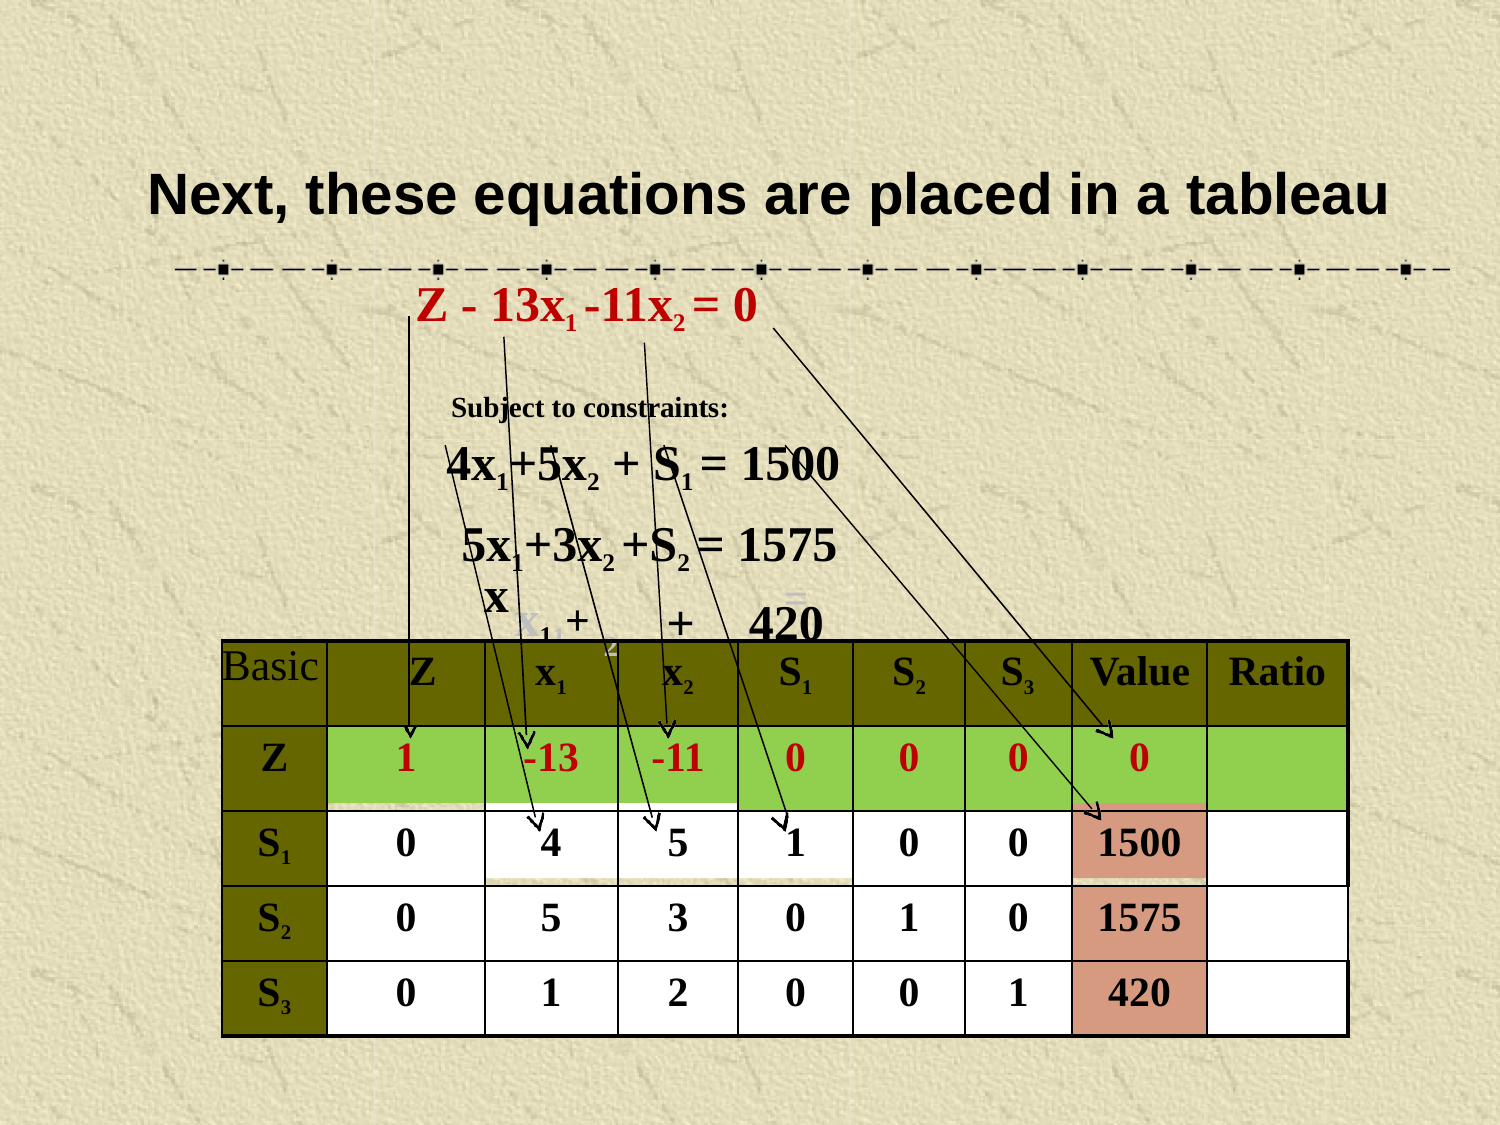

# Next, these equations are placed in a tableau

|  |  | Z - 13x1 -11x2 = 0 Subject to constraints: 4x1+5x2 + S1 = 1500 5x1+3x2 +S2 = 1575 x = |  |  |  |  |  |  |  |
| --- | --- | --- | --- | --- | --- | --- | --- | --- | --- |
| Basic |  | Z | 2 x1 | x2 | S1 | S2 | S3 | Value | Ratio |
| Z | 1 |  | -13 | -11 | 0 | 0 | 0 | 0 |  |
| S1 | 0 |  | 4 | 5 | 1 | 0 | 0 | 1500 |  |
| S2 | 0 |  | 5 | 3 | 0 | 1 | 0 | 1575 |  |
| S3 | 0 |  | 1 | 2 | 0 | 0 | 1 | 420 |  |

x11++2x2x2
x1
++SS33 =
x2
420420
S1
Z
S2
S3
Value
Ratio

Z

S1
S2
S3